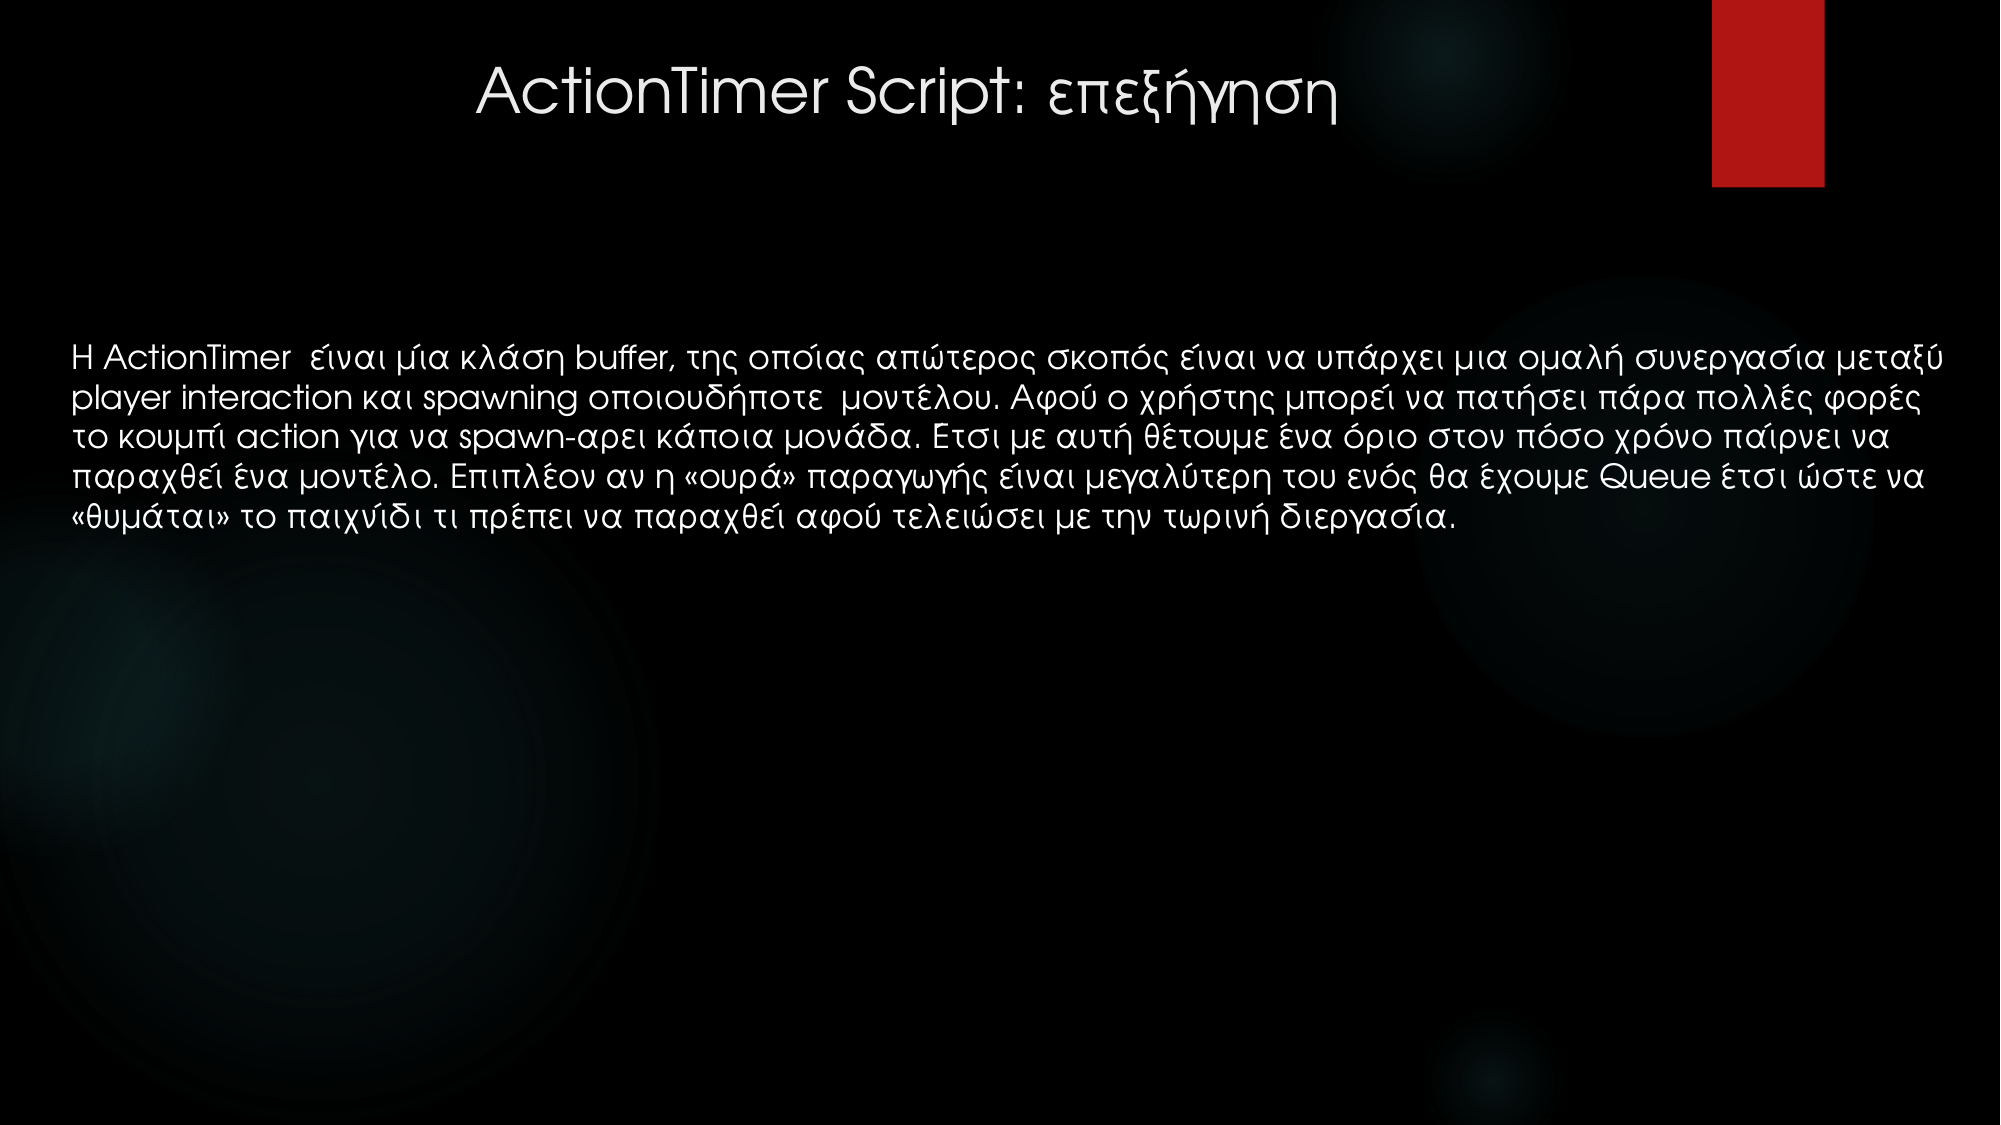

# ActionTimer Script: επεξήγηση
H ActionTimer  είναι μία κλάση buffer, της οποίας απώτερος σκοπός είναι να υπάρχει μια ομαλή συνεργασία μεταξύ player interaction και spawning οποιουδήποτε  μοντέλου. Αφού ο χρήστης μπορεί να πατήσει πάρα πολλές φορές το κουμπί action για να spawn-αρει κάποια μονάδα. Έτσι με αυτή θέτουμε ένα όριο στον πόσο χρόνο παίρνει να  παραχθεί ένα μοντέλο. Επιπλέον αν η «ουρά» παραγωγής είναι μεγαλύτερη του ενός θα έχουμε Queue έτσι ώστε να «θυμάται» το παιχνίδι τι πρέπει να παραχθεί αφού τελειώσει με την τωρινή διεργασία.